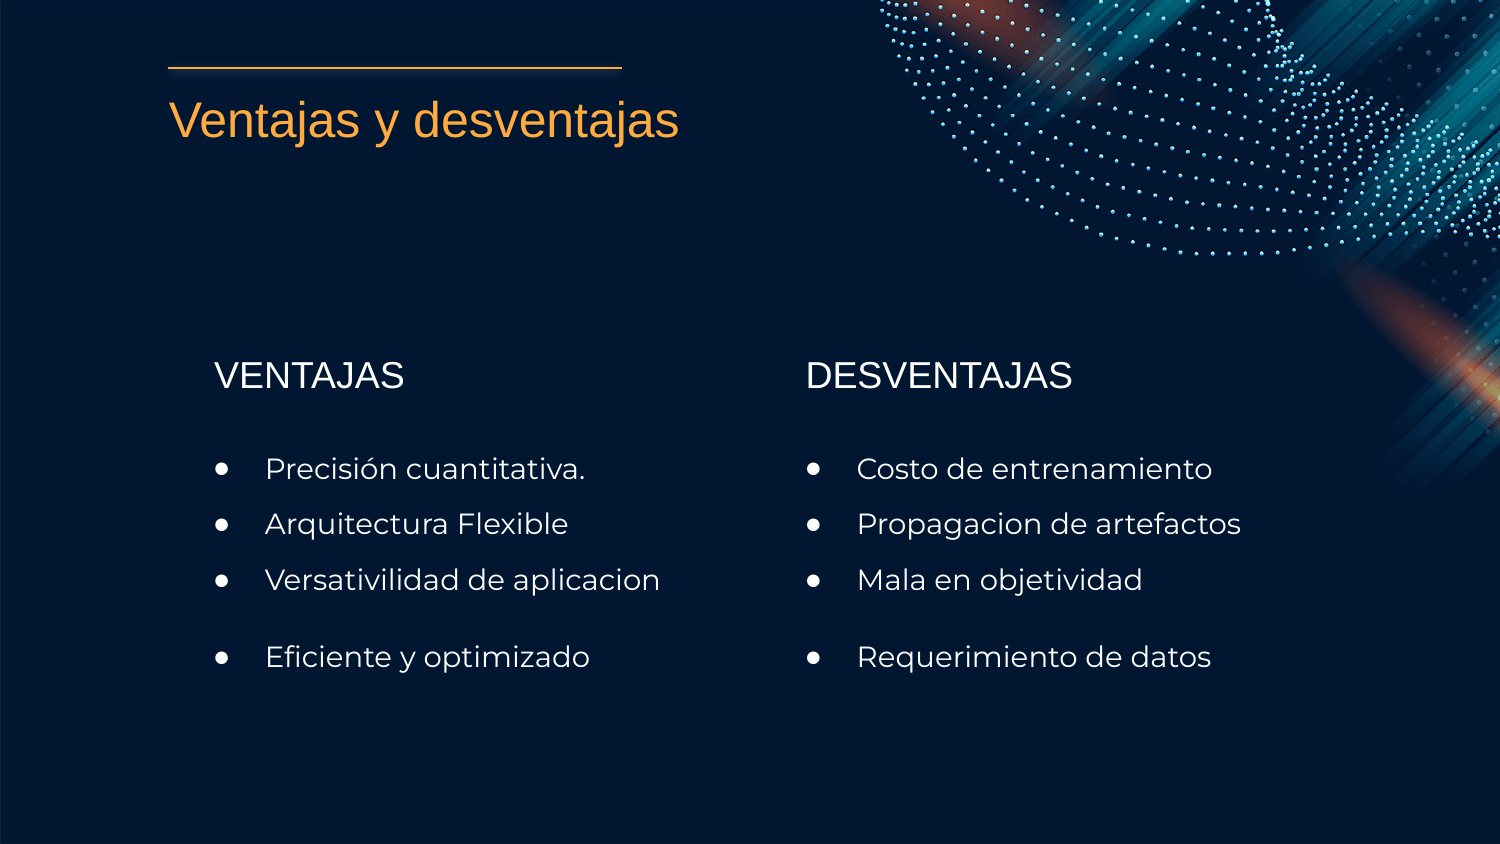

# Ventajas y desventajas
VENTAJAS
DESVENTAJAS
Precisión cuantitativa.
Arquitectura Flexible
Versativilidad de aplicacion
Eficiente y optimizado
Costo de entrenamiento
Propagacion de artefactos
Mala en objetividad
Requerimiento de datos